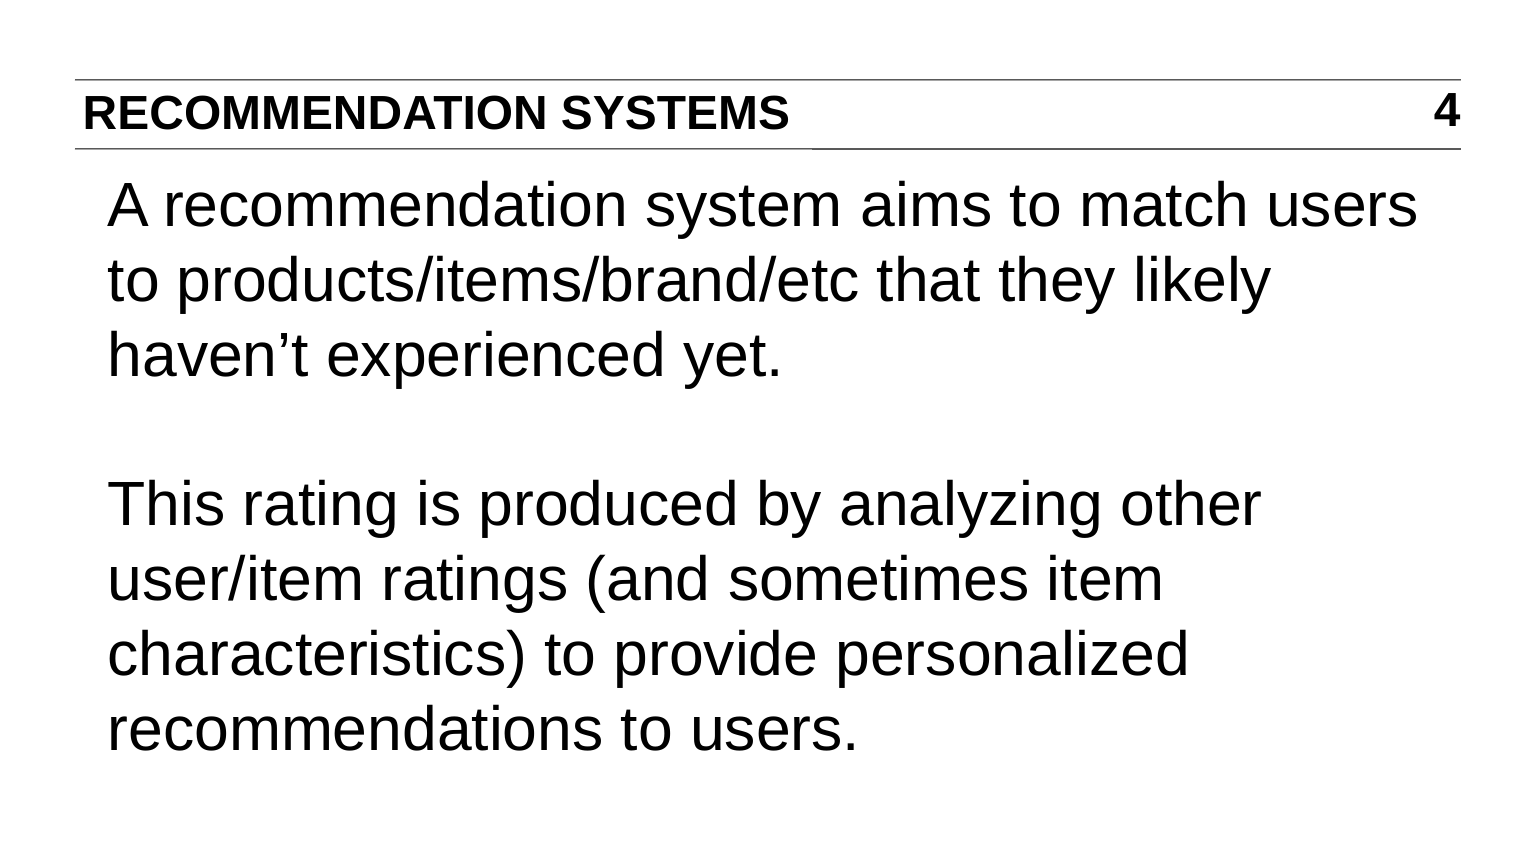

Recommendation systems
4
A recommendation system aims to match users to products/items/brand/etc that they likely haven’t experienced yet.

This rating is produced by analyzing other user/item ratings (and sometimes item characteristics) to provide personalized recommendations to users.